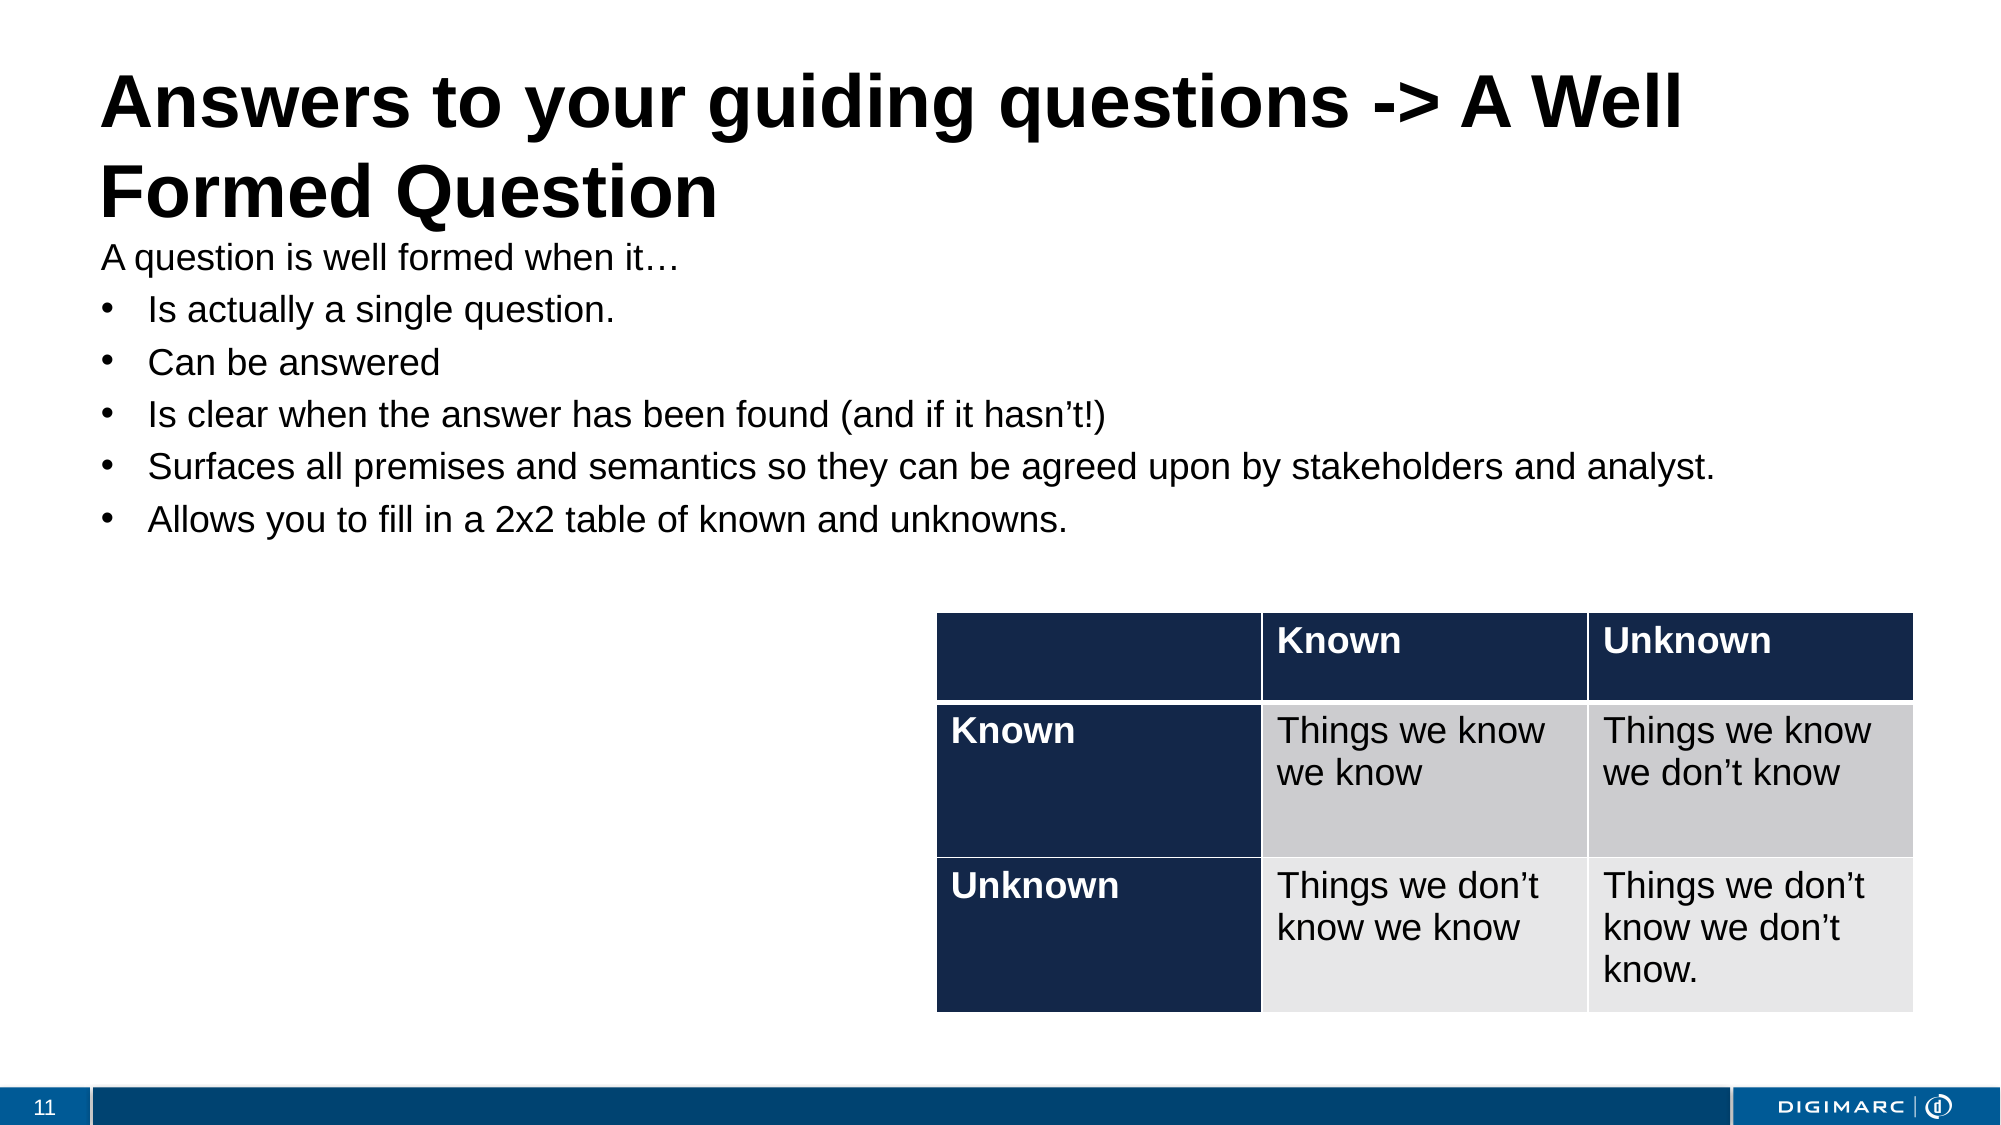

# Answers to your guiding questions -> A Well Formed Question
A question is well formed when it…
Is actually a single question.
Can be answered
Is clear when the answer has been found (and if it hasn’t!)
Surfaces all premises and semantics so they can be agreed upon by stakeholders and analyst.
Allows you to fill in a 2x2 table of known and unknowns.

|  | Known | Unknown |
| --- | --- | --- |
| Known | Things we know we know | Things we know we don’t know |
| Unknown | Things we don’t know we know | Things we don’t know we don’t know. |